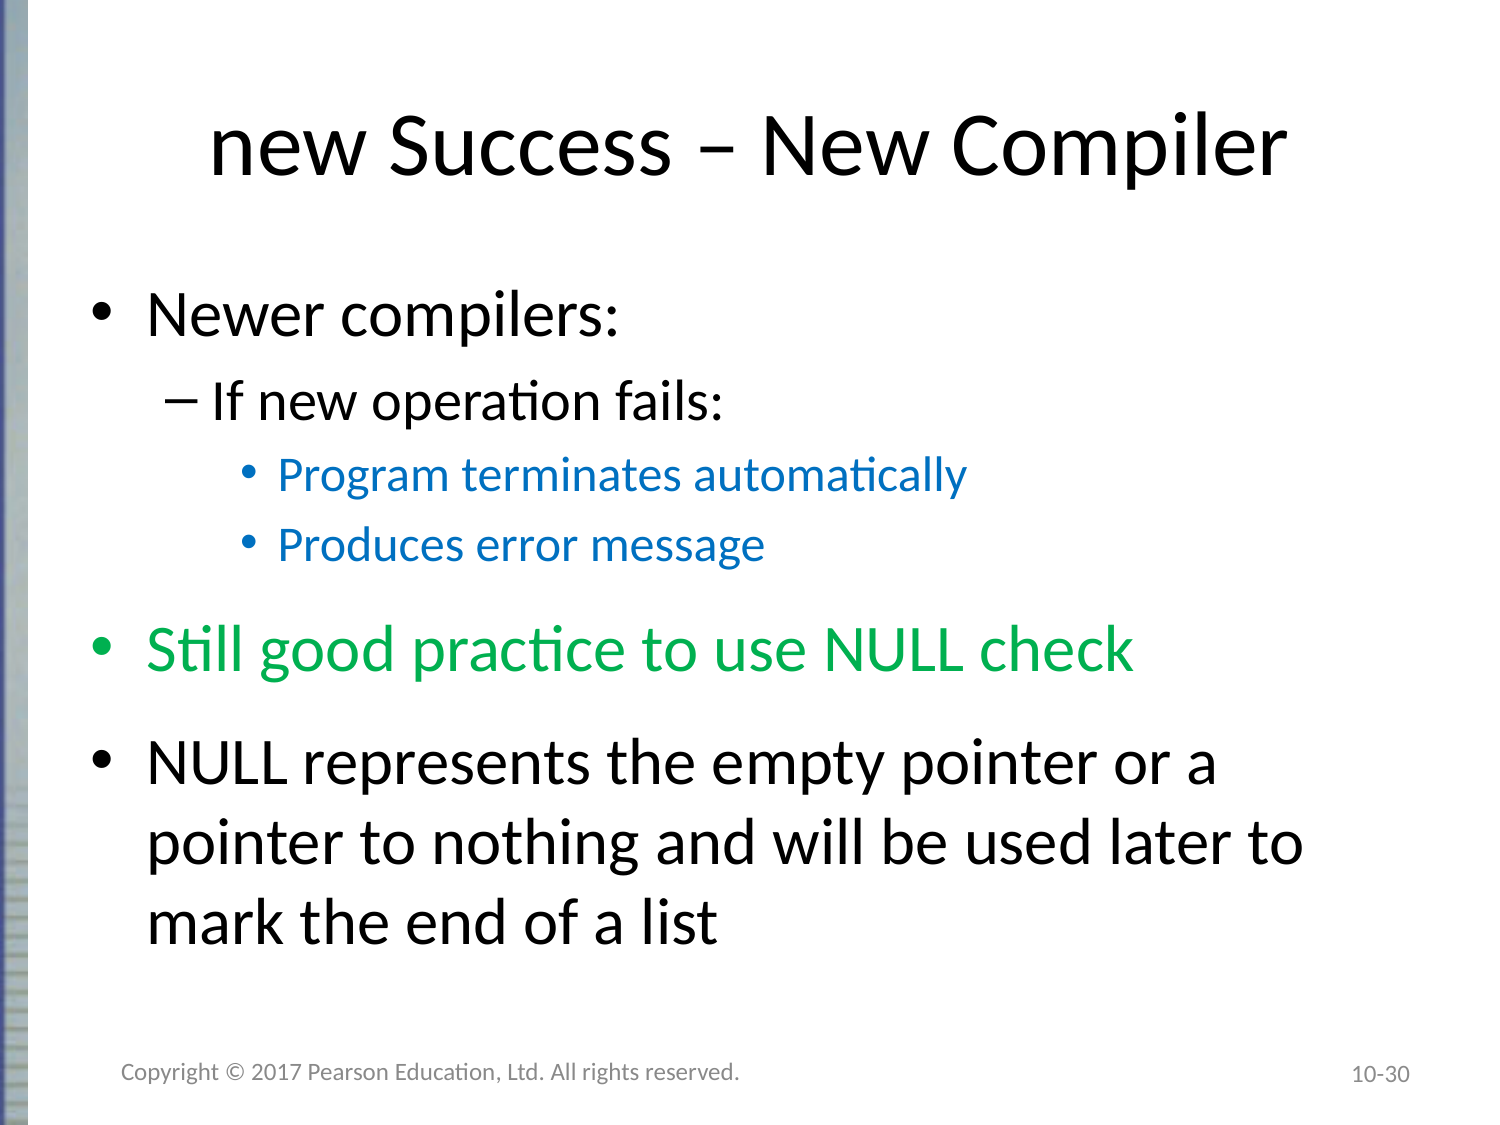

# new Success – New Compiler
Newer compilers:
If new operation fails:
Program terminates automatically
Produces error message
Still good practice to use NULL check
NULL represents the empty pointer or a pointer to nothing and will be used later to mark the end of a list
Copyright © 2017 Pearson Education, Ltd. All rights reserved.
10-30